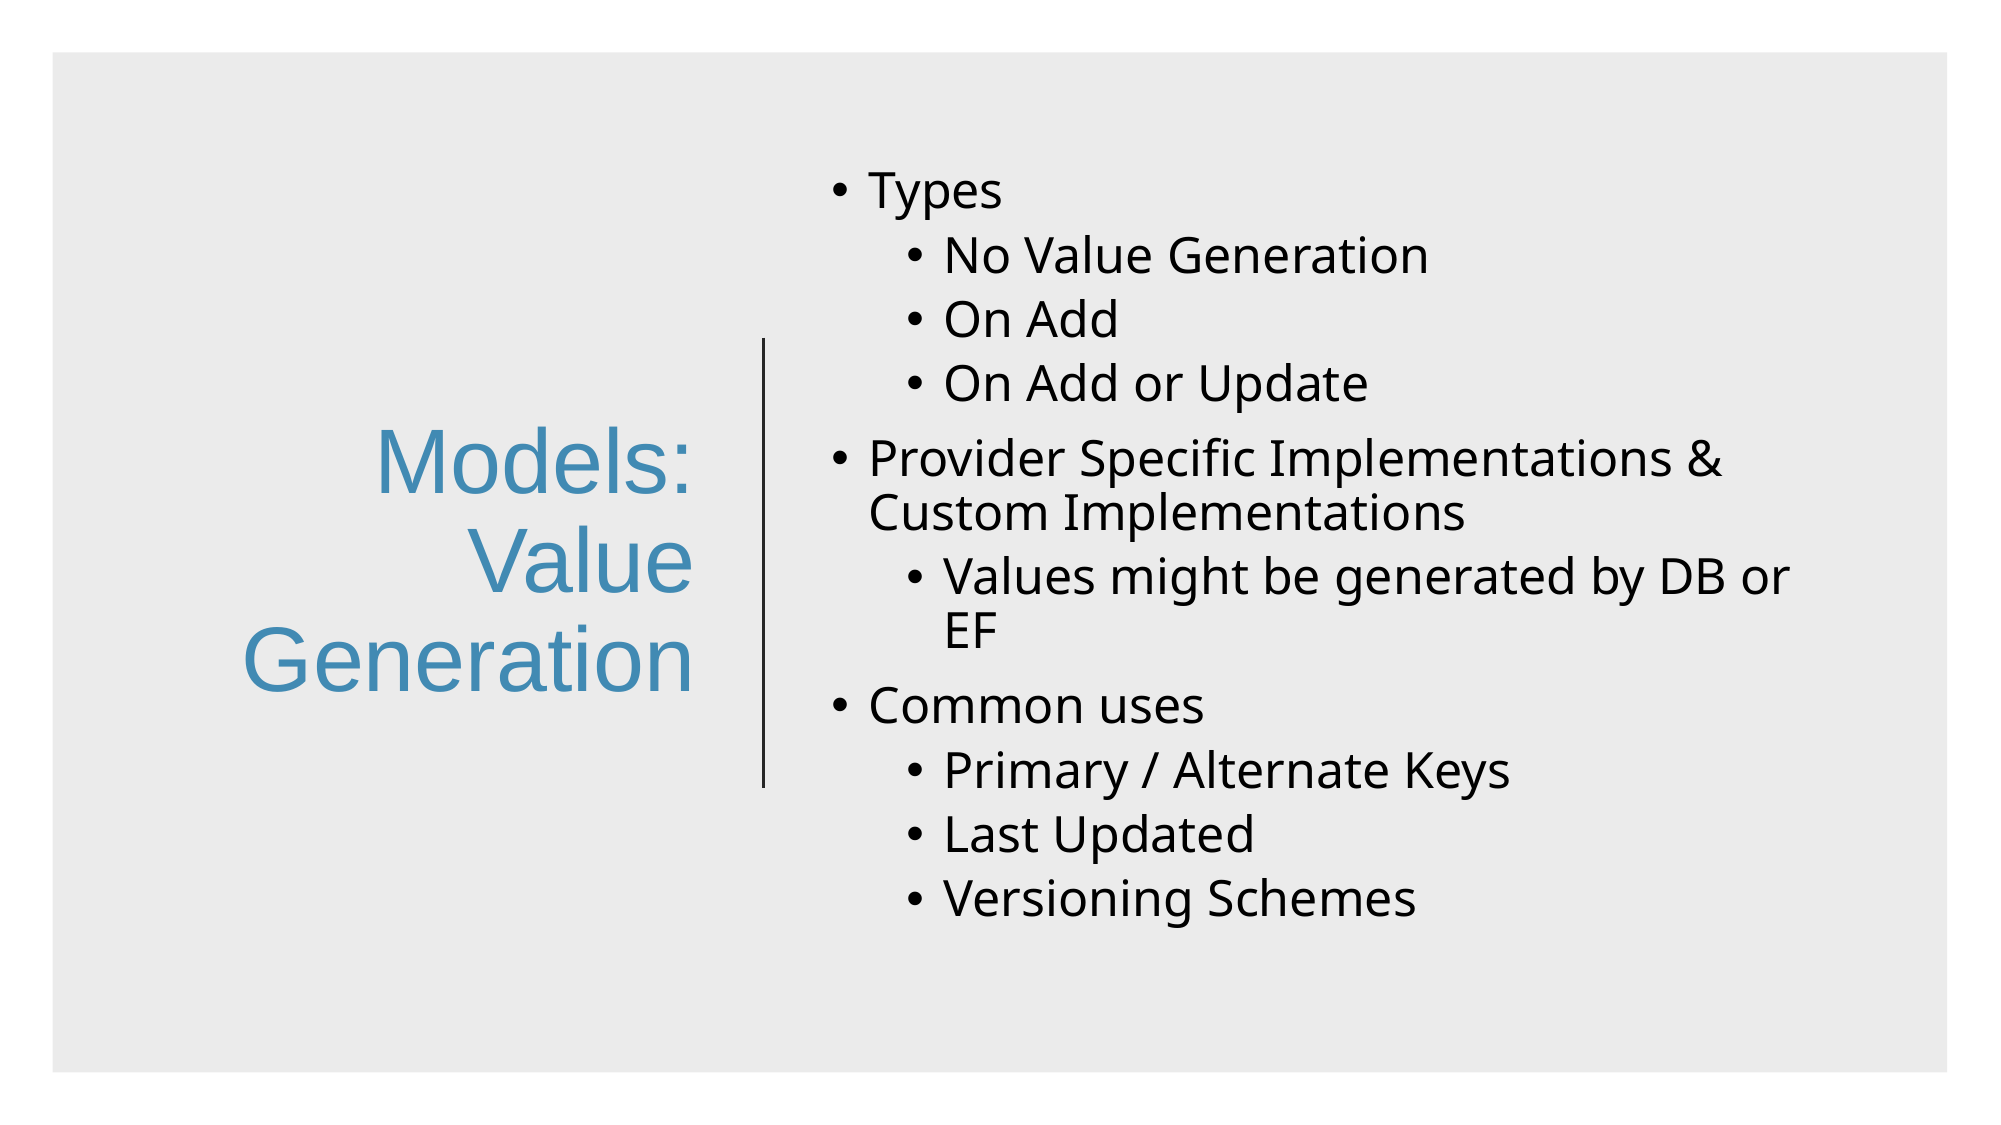

# Models: Value Generation
Types
No Value Generation
On Add
On Add or Update
Provider Specific Implementations & Custom Implementations
Values might be generated by DB or EF
Common uses
Primary / Alternate Keys
Last Updated
Versioning Schemes